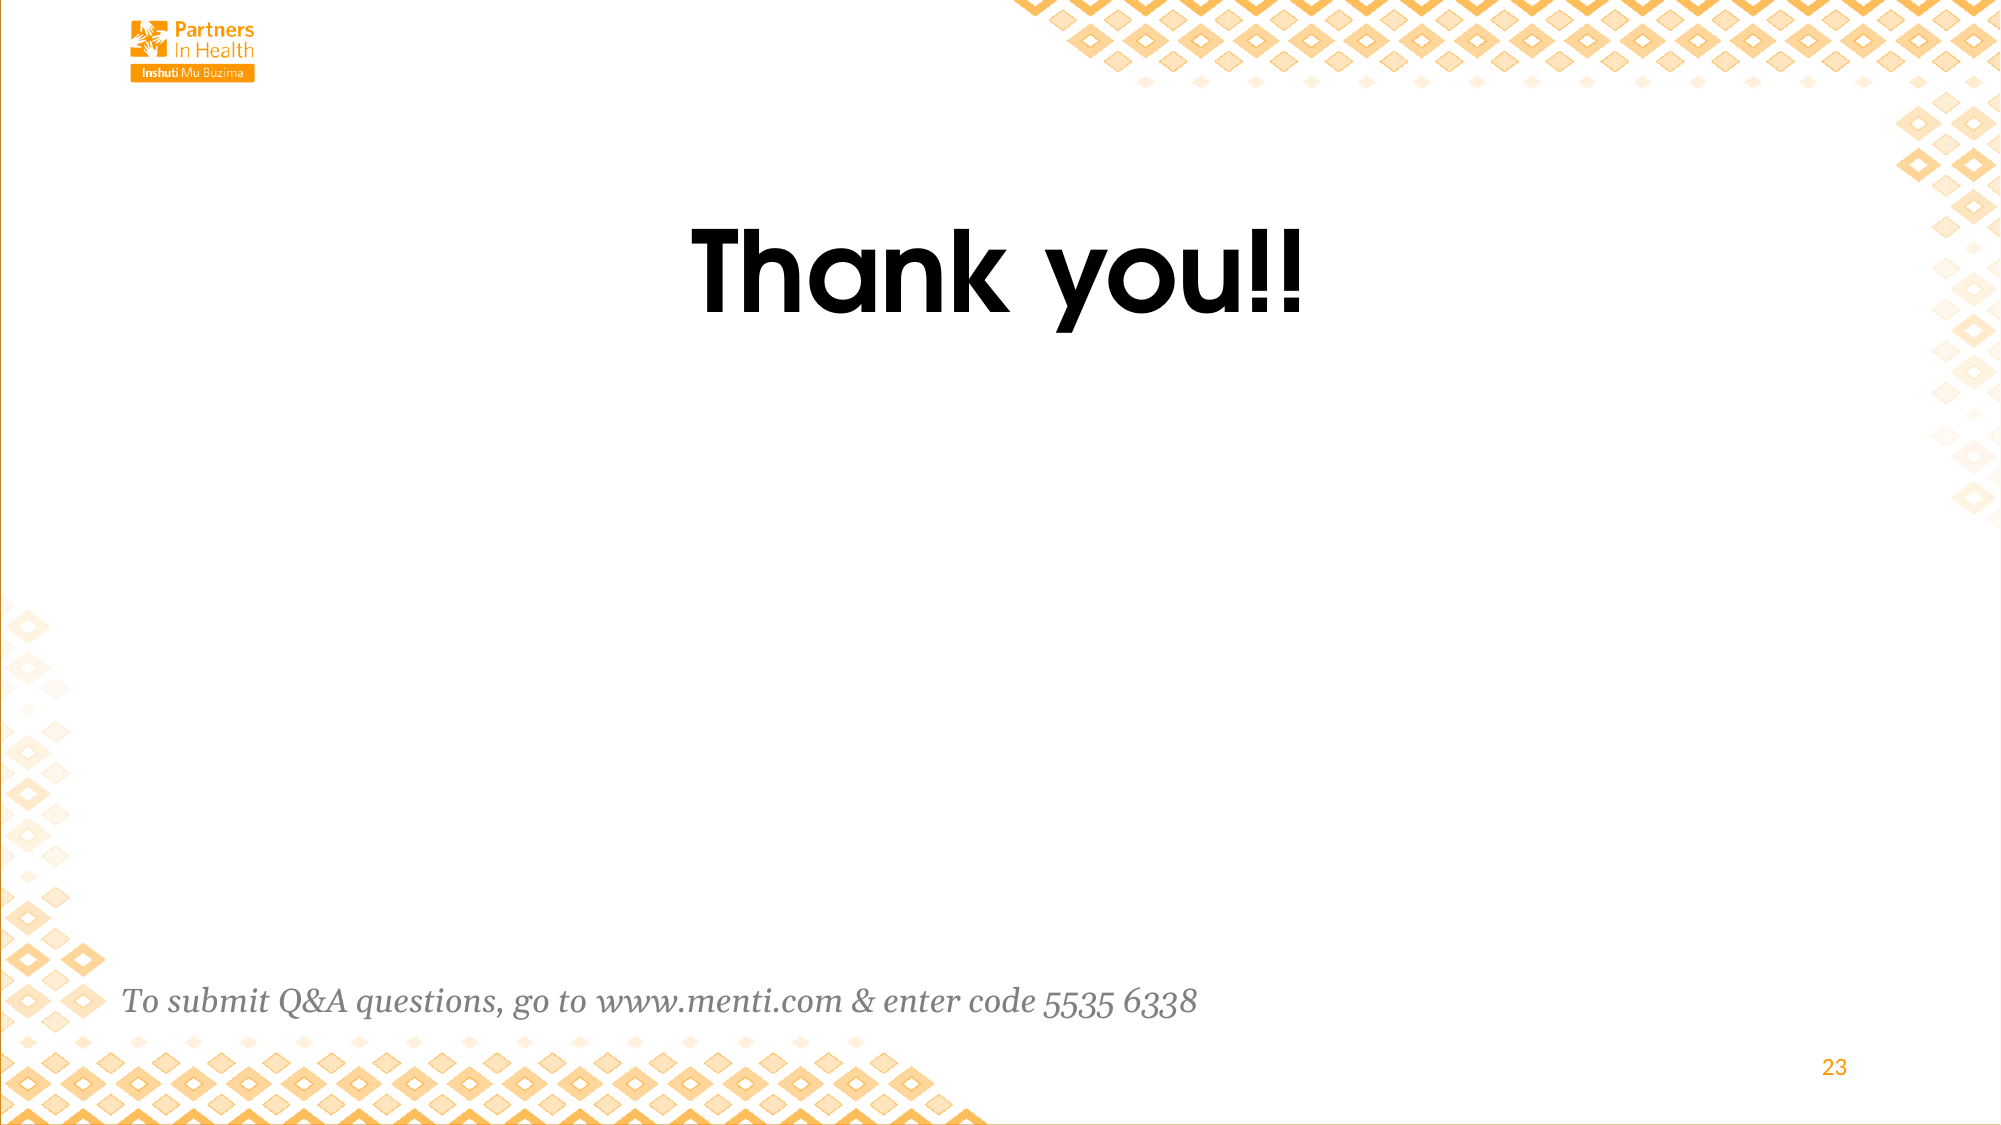

# Thank you!!
To submit Q&A questions, go to www.menti.com & enter code 5535 6338
23